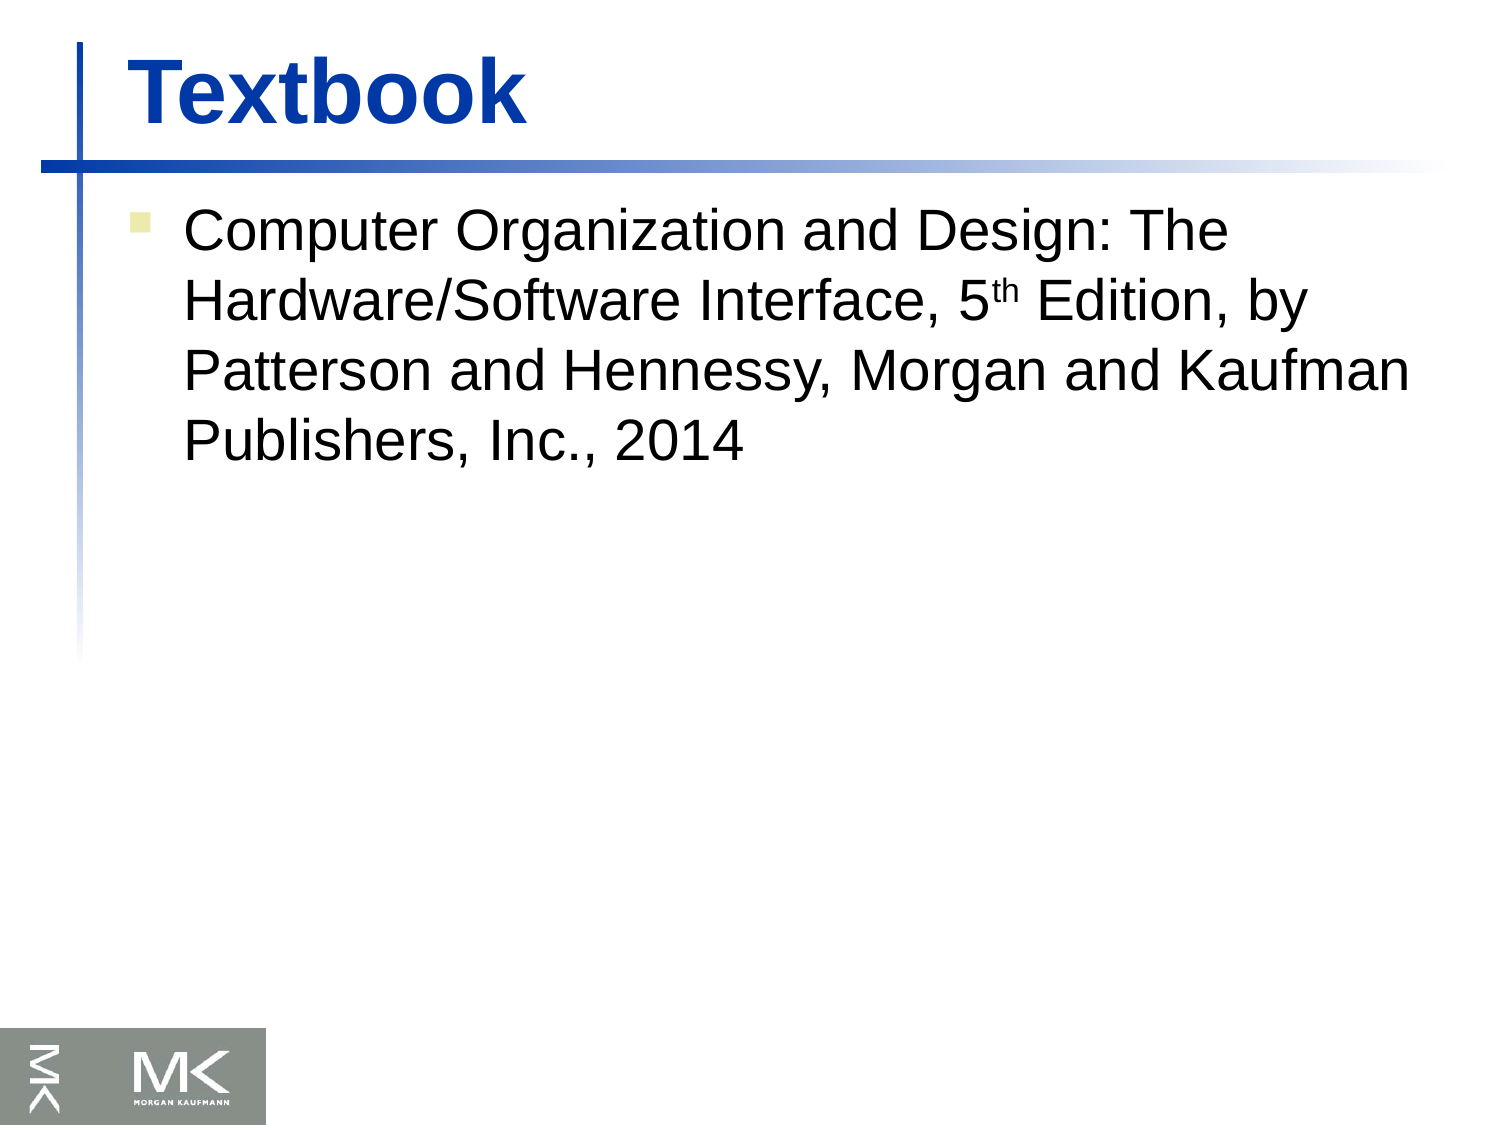

# Textbook
Computer Organization and Design: The Hardware/Software Interface, 5th Edition, by Patterson and Hennessy, Morgan and Kaufman Publishers, Inc., 2014